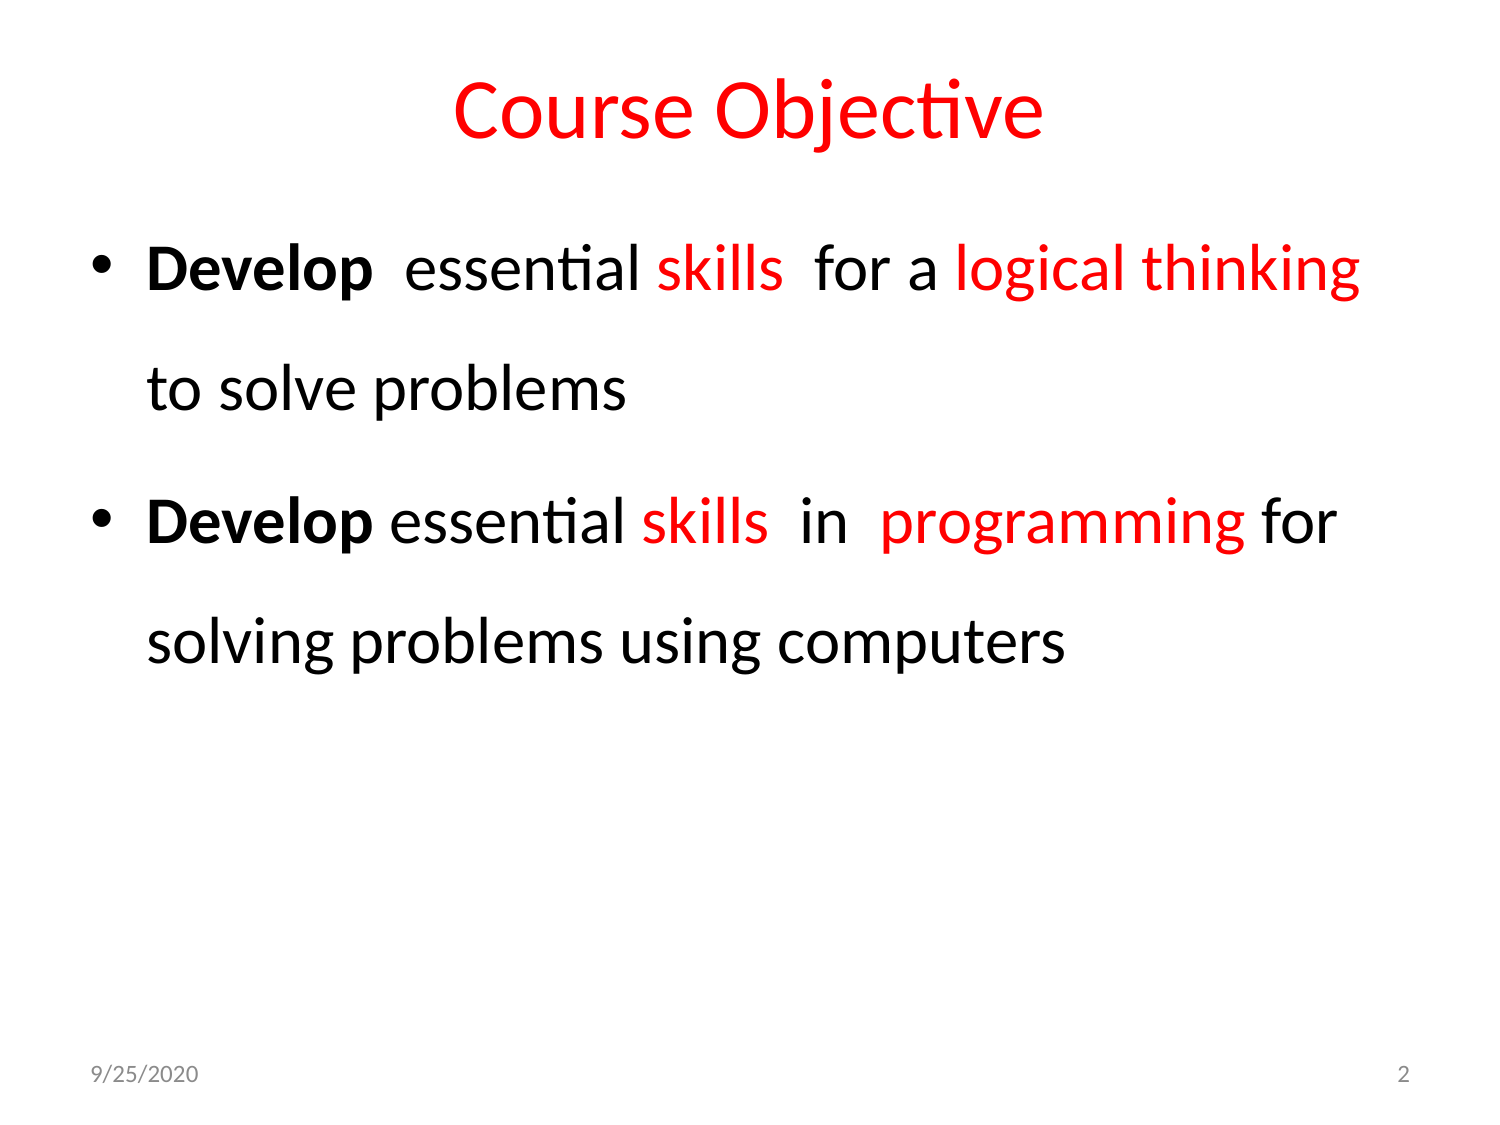

# Course Objective
Develop  essential skills  for a logical thinking to solve problems
Develop essential skills  in  programming for solving problems using computers
9/25/2020
2